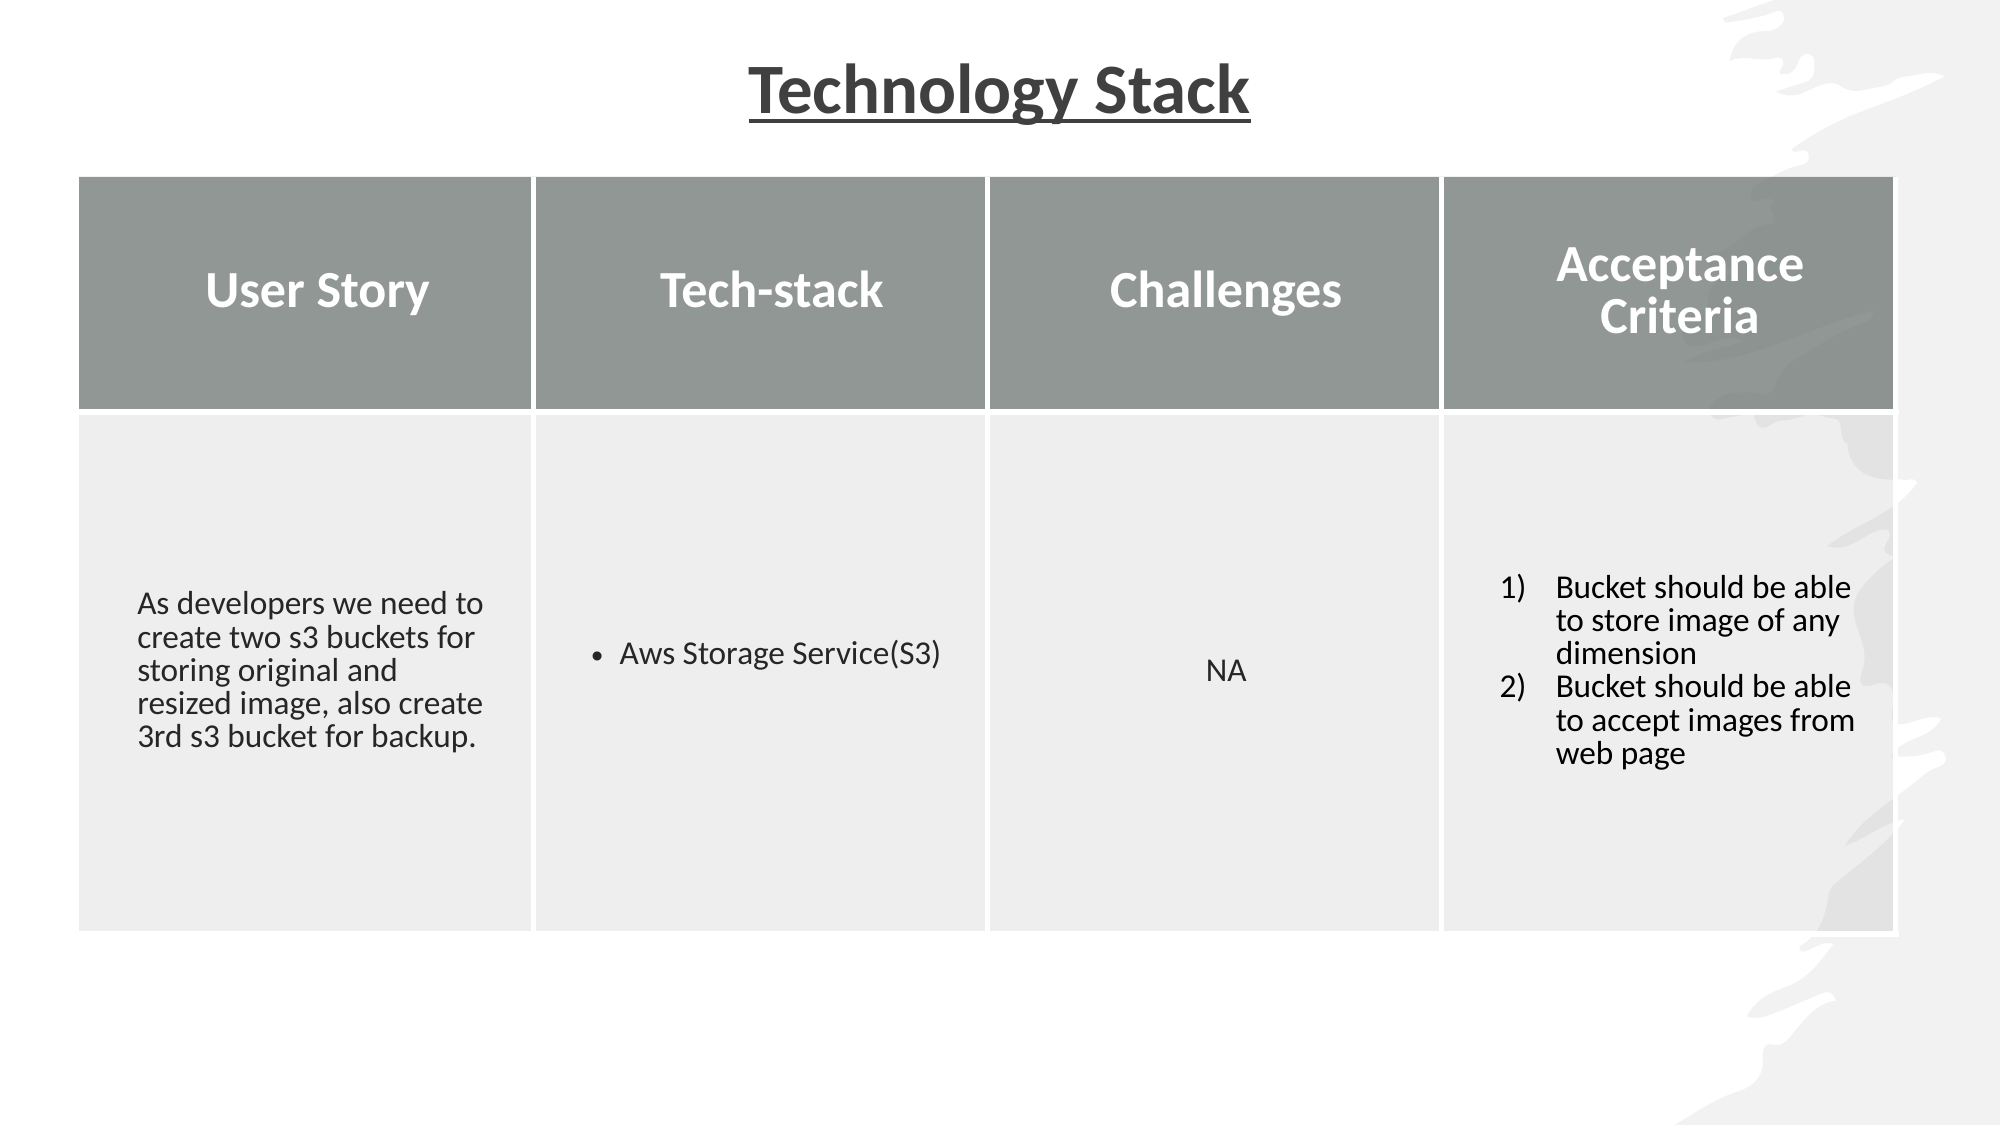

Technology Stack
| User Story | Tech-stack | Challenges | Acceptance Criteria |
| --- | --- | --- | --- |
| As developers we need to create two s3 buckets for storing original and resized image, also create 3rd s3 bucket for backup. | Aws Storage Service(S3) | NA | Bucket should be able to store image of any dimension Bucket should be able to accept images from web page |